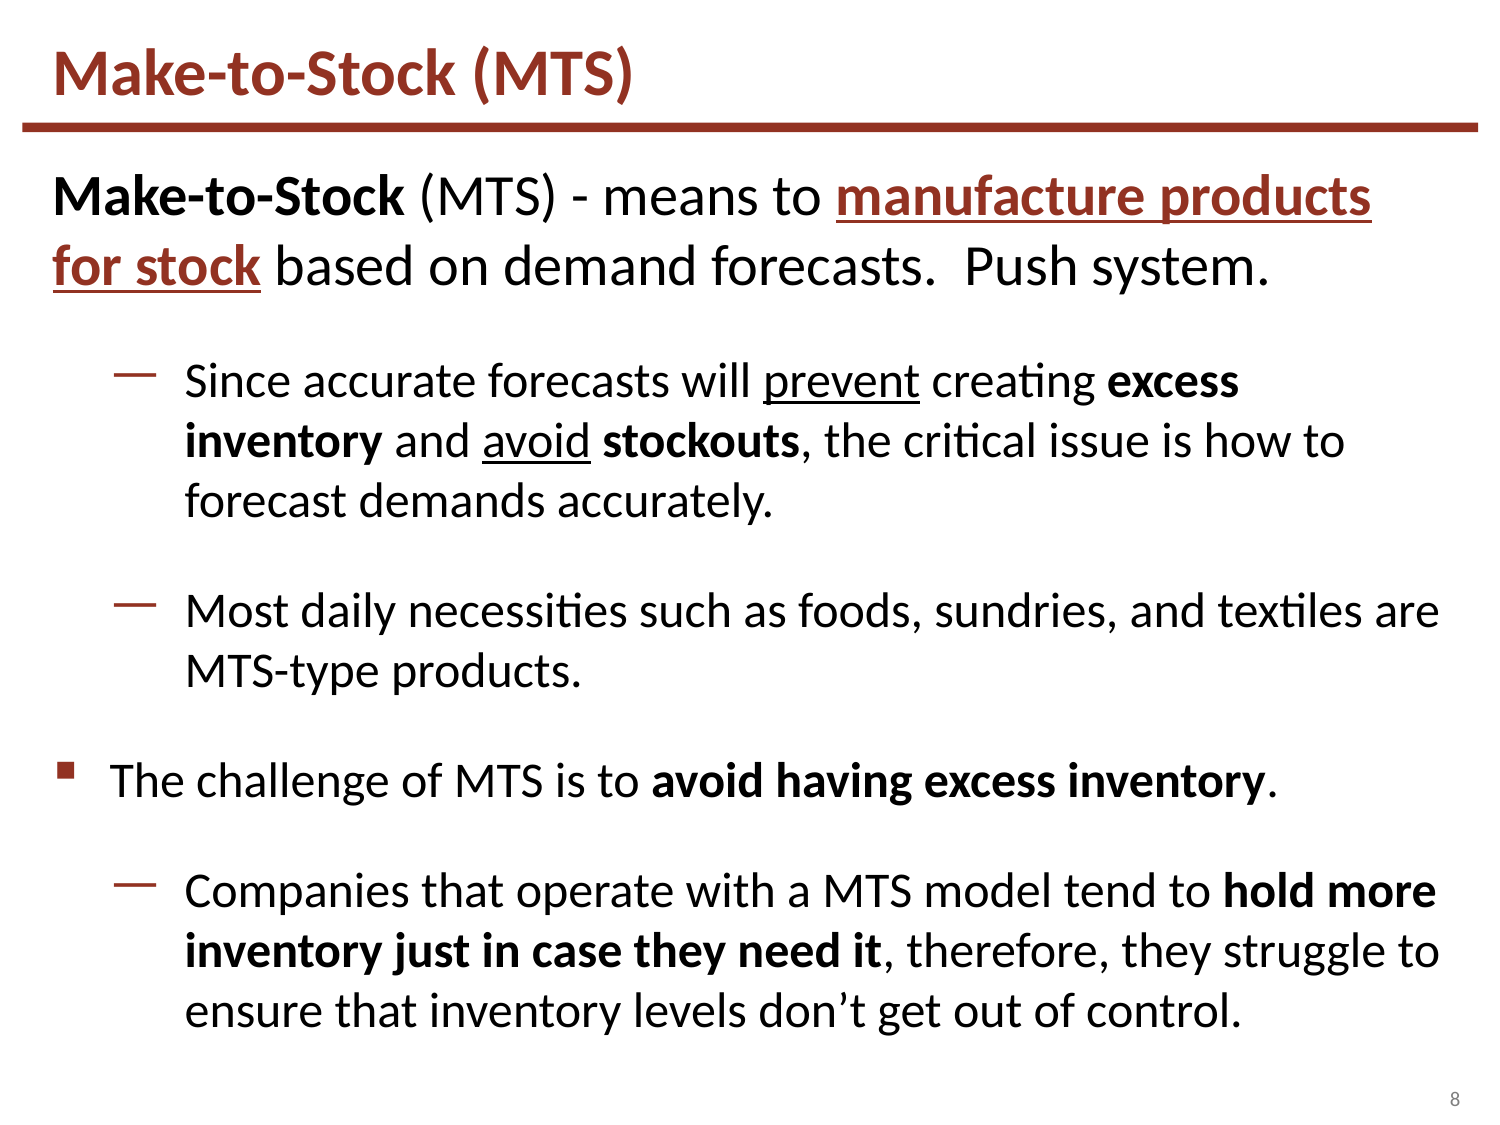

Make-to-Stock (MTS)
Make-to-Stock (MTS) - means to manufacture products for stock based on demand forecasts.  Push system.
Since accurate forecasts will prevent creating excess inventory and avoid stockouts, the critical issue is how to forecast demands accurately.
Most daily necessities such as foods, sundries, and textiles are MTS-type products.
The challenge of MTS is to avoid having excess inventory.
Companies that operate with a MTS model tend to hold more inventory just in case they need it, therefore, they struggle to ensure that inventory levels don’t get out of control.